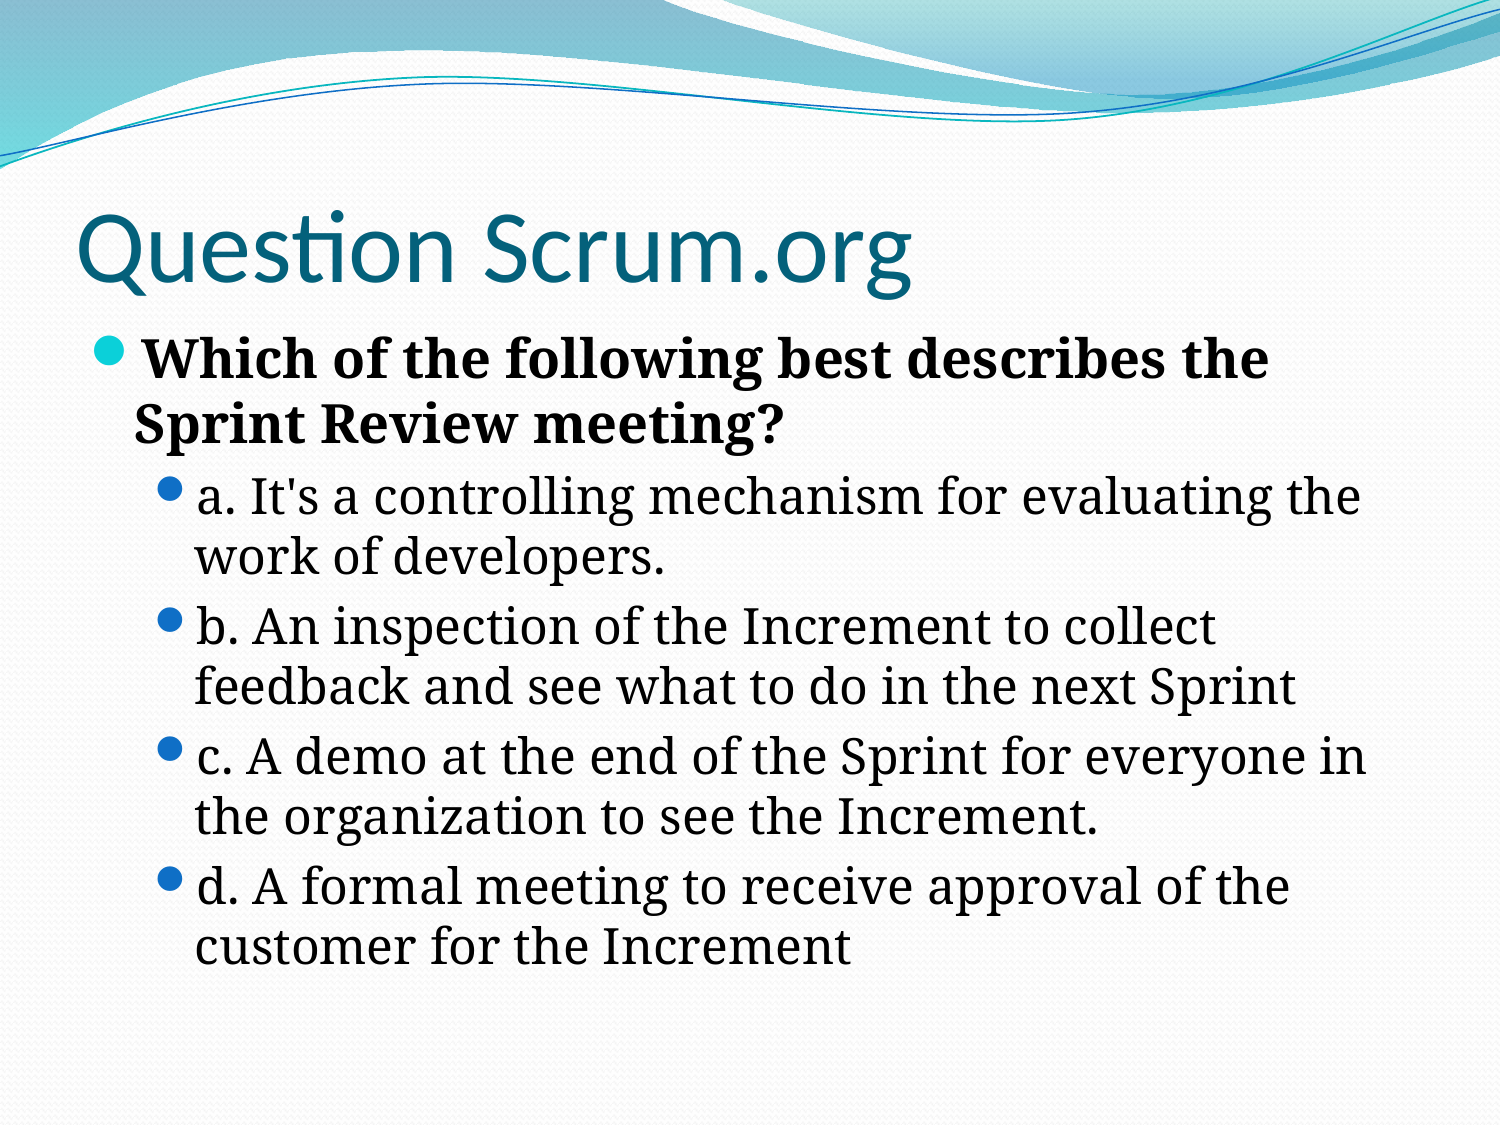

# Question Scrum.org
Which of the following best describes the Sprint Review meeting?
a. It's a controlling mechanism for evaluating the work of developers.
b. An inspection of the Increment to collect feedback and see what to do in the next Sprint
c. A demo at the end of the Sprint for everyone in the organization to see the Increment.
d. A formal meeting to receive approval of the customer for the Increment